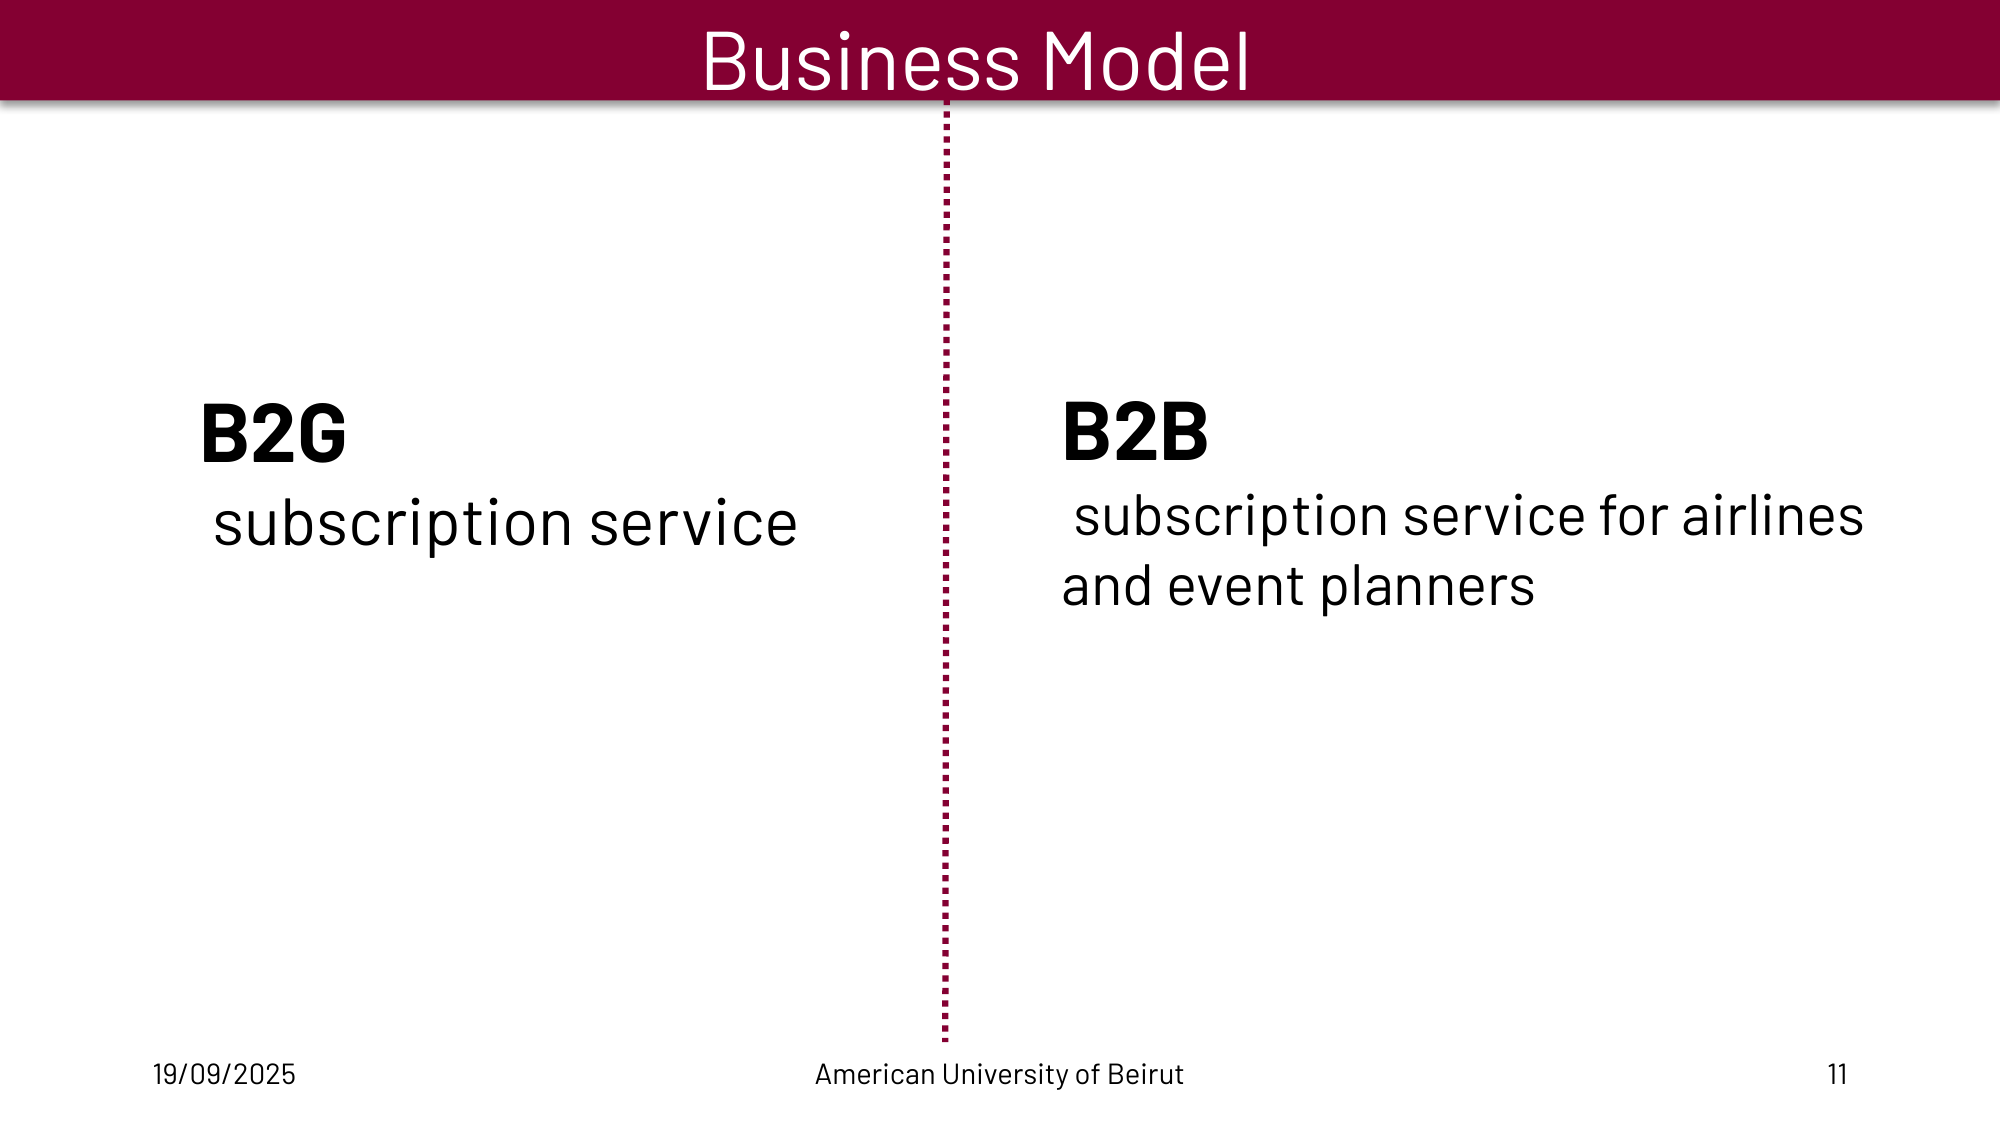

Business Model
B2B
 subscription service for airlines and event planners
B2G
 subscription service

19/09/2025
American University of Beirut
11